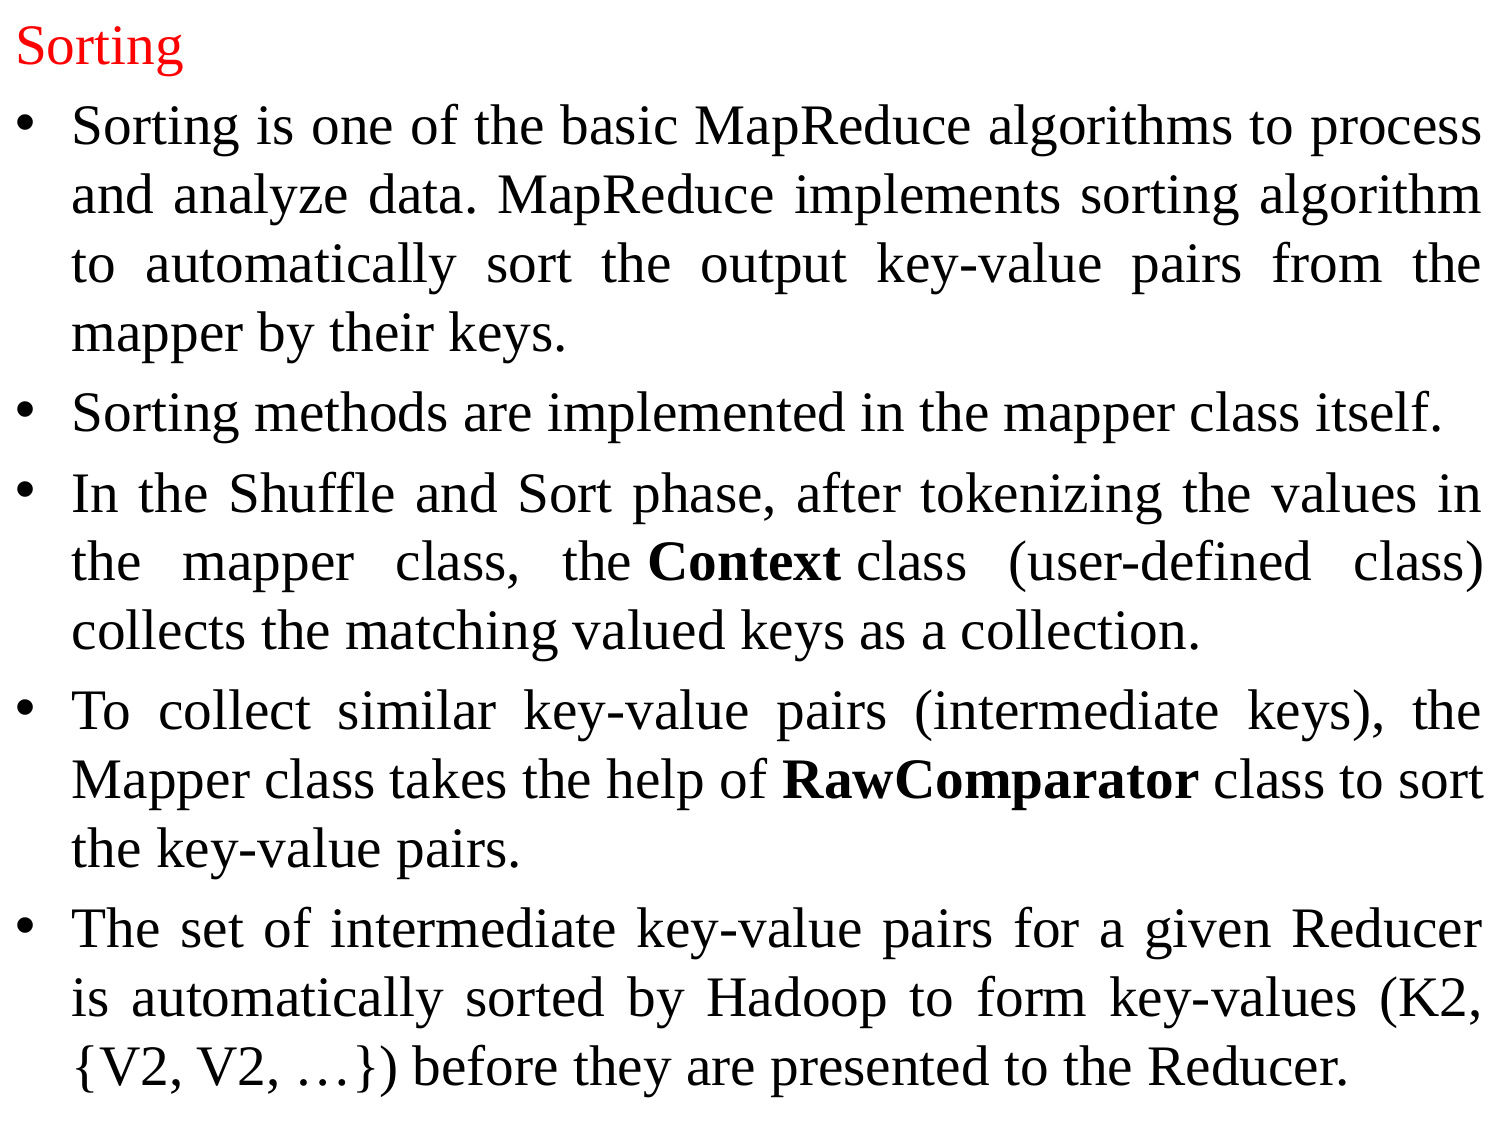

Sorting
Sorting is one of the basic MapReduce algorithms to process and analyze data. MapReduce implements sorting algorithm to automatically sort the output key-value pairs from the mapper by their keys.
Sorting methods are implemented in the mapper class itself.
In the Shuffle and Sort phase, after tokenizing the values in the mapper class, the Context class (user-defined class) collects the matching valued keys as a collection.
To collect similar key-value pairs (intermediate keys), the Mapper class takes the help of RawComparator class to sort the key-value pairs.
The set of intermediate key-value pairs for a given Reducer is automatically sorted by Hadoop to form key-values (K2, {V2, V2, …}) before they are presented to the Reducer.